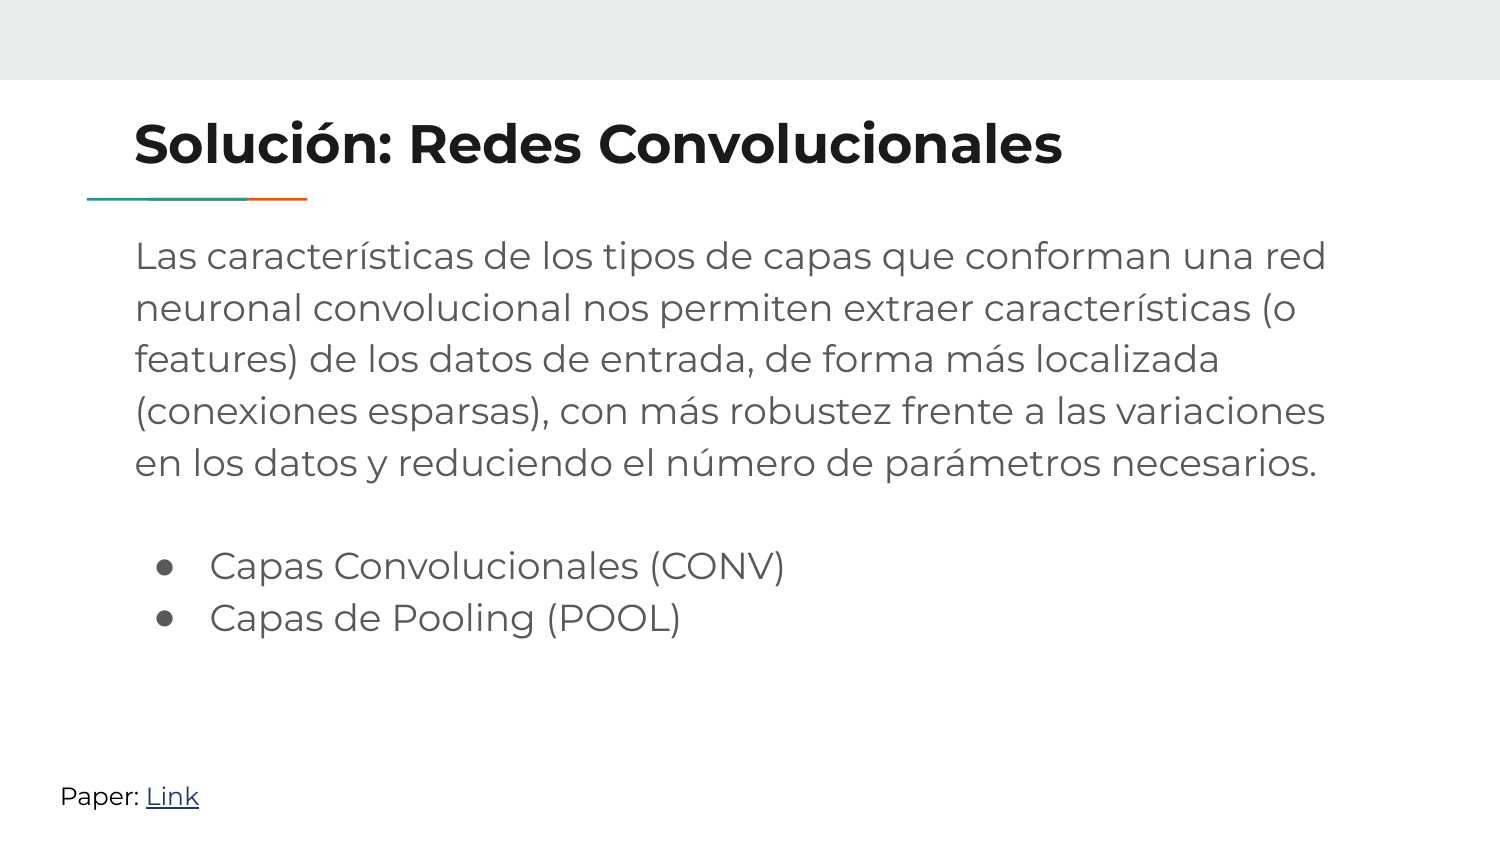

# Solución: Redes Convolucionales
Las características de los tipos de capas que conforman una red neuronal convolucional nos permiten extraer características (o features) de los datos de entrada, de forma más localizada (conexiones esparsas), con más robustez frente a las variaciones en los datos y reduciendo el número de parámetros necesarios.

Capas Convolucionales (CONV)
Capas de Pooling (POOL)
Paper: Link